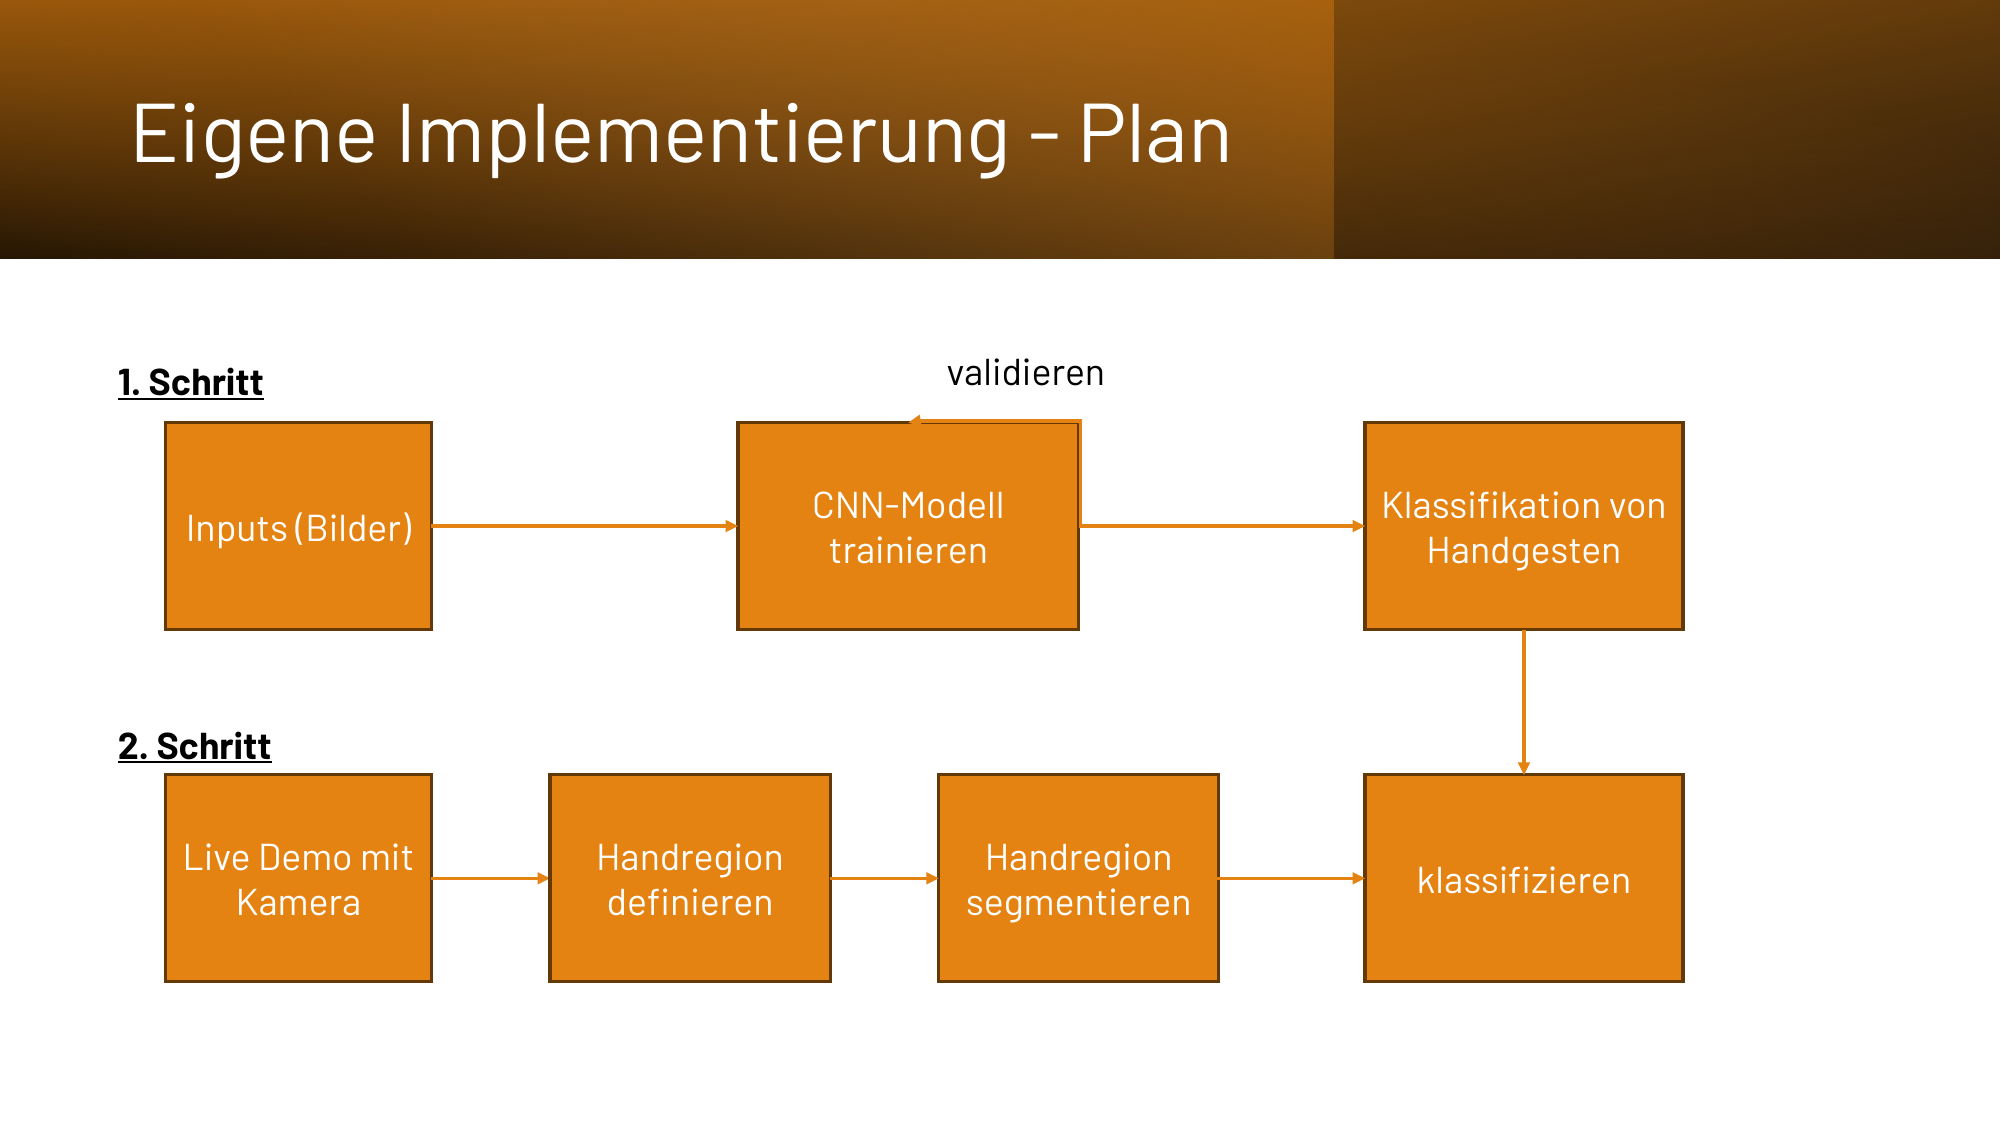

# Eigene Implementierung - Plan
validieren
1. Schritt
Inputs (Bilder)
CNN-Modell trainieren
Klassifikation von Handgesten
2. Schritt
Handregion definieren
Live Demo mit Kamera
Handregion segmentieren
klassifizieren